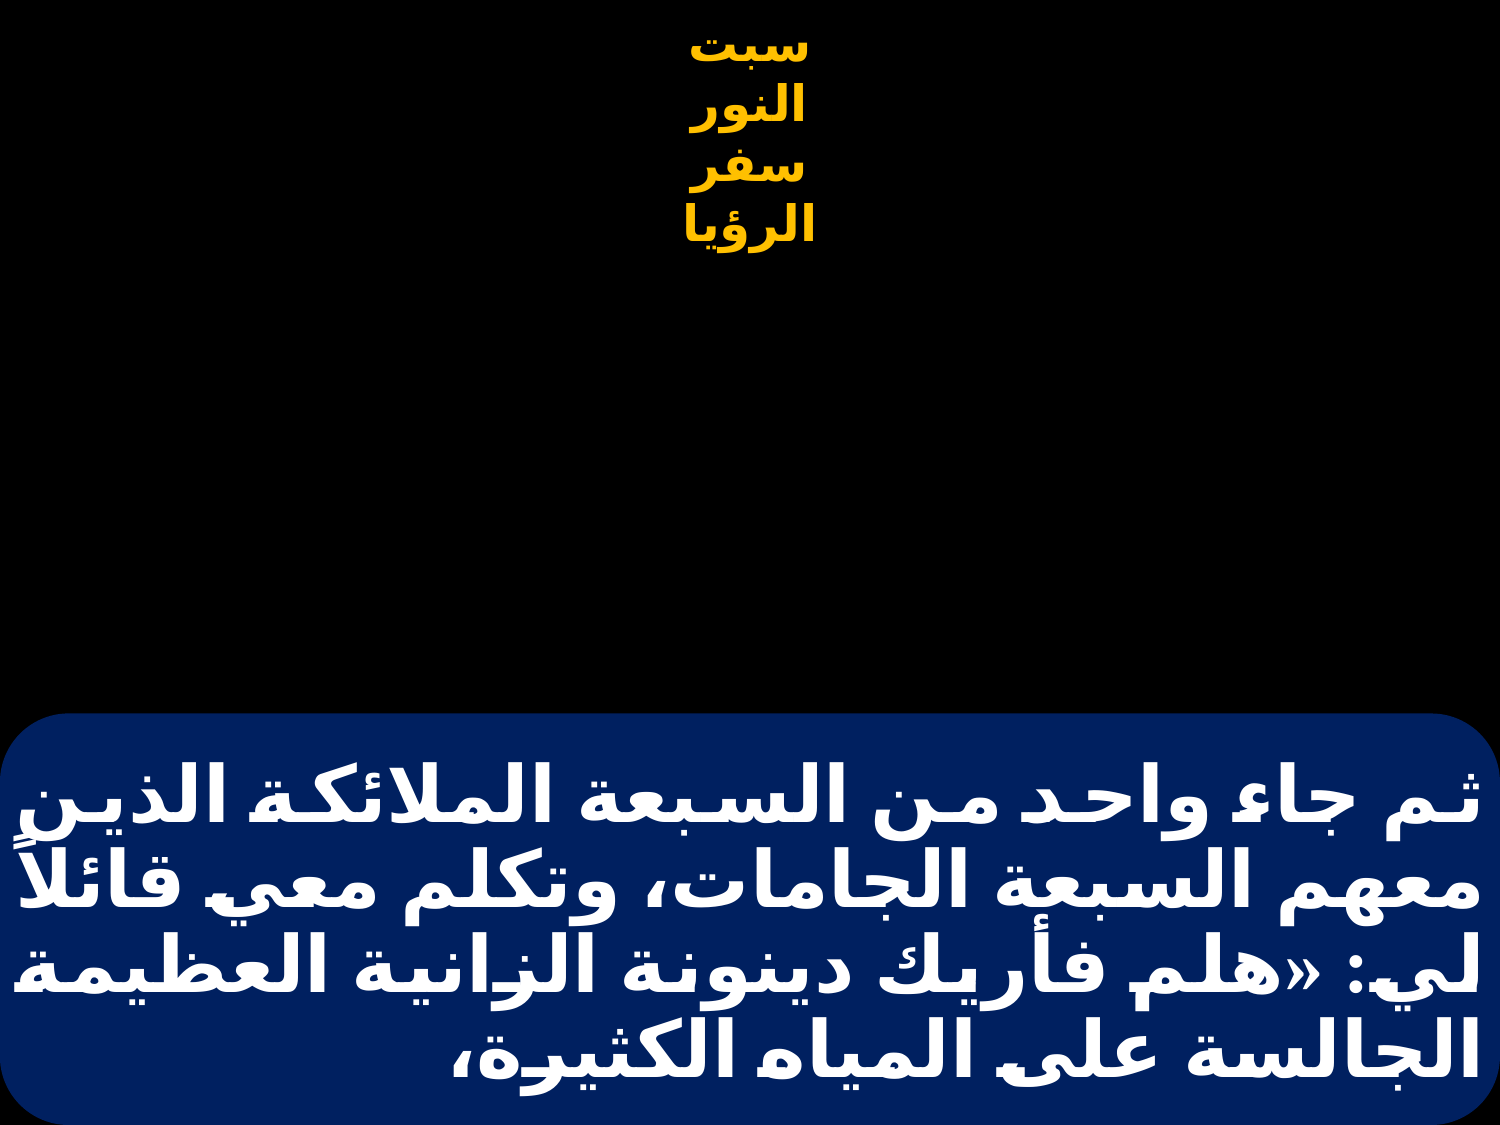

# ثم جاء واحد من السبعة الملائكة الذين معهم السبعة الجامات، وتكلم معي قائلاً لي: «هلم فأريك دينونة الزانية العظيمة الجالسة على المياه الكثيرة،